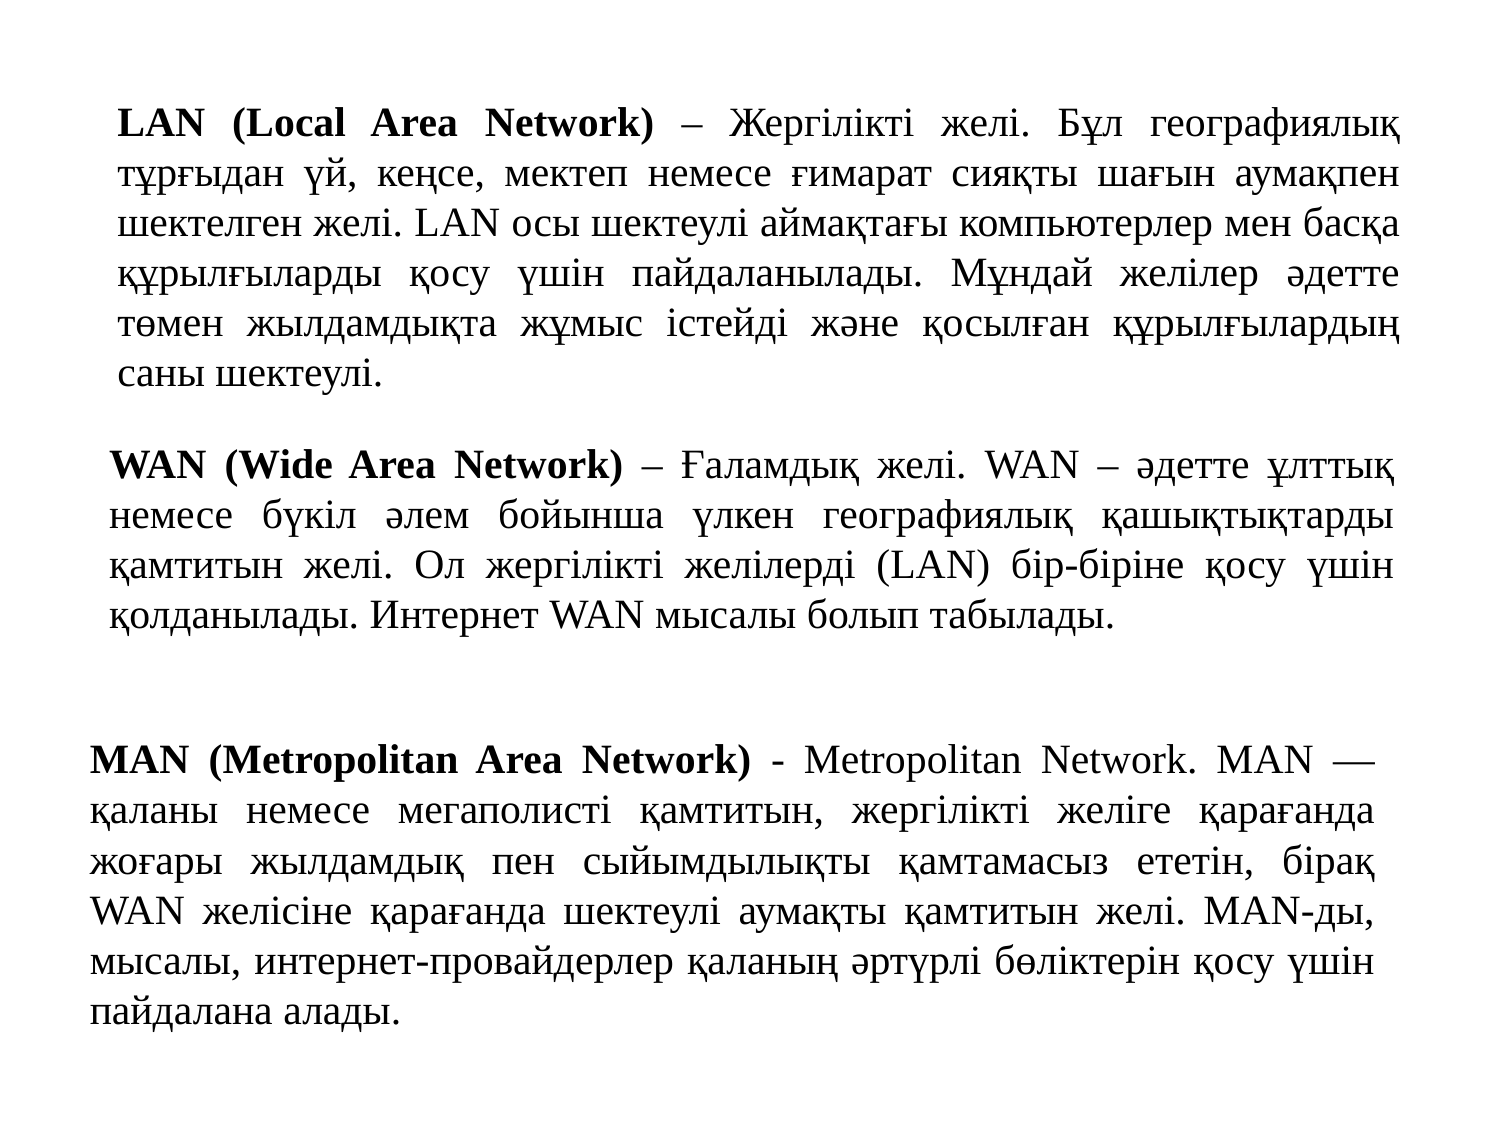

LAN (Local Area Network) – Жергілікті желі. Бұл географиялық тұрғыдан үй, кеңсе, мектеп немесе ғимарат сияқты шағын аумақпен шектелген желі. LAN осы шектеулі аймақтағы компьютерлер мен басқа құрылғыларды қосу үшін пайдаланылады. Мұндай желілер әдетте төмен жылдамдықта жұмыс істейді және қосылған құрылғылардың саны шектеулі.
WAN (Wide Area Network) – Ғаламдық желі. WAN – әдетте ұлттық немесе бүкіл әлем бойынша үлкен географиялық қашықтықтарды қамтитын желі. Ол жергілікті желілерді (LAN) бір-біріне қосу үшін қолданылады. Интернет WAN мысалы болып табылады.
MAN (Metropolitan Area Network) - Metropolitan Network. MAN — қаланы немесе мегаполисті қамтитын, жергілікті желіге қарағанда жоғары жылдамдық пен сыйымдылықты қамтамасыз ететін, бірақ WAN желісіне қарағанда шектеулі аумақты қамтитын желі. MAN-ды, мысалы, интернет-провайдерлер қаланың әртүрлі бөліктерін қосу үшін пайдалана алады.